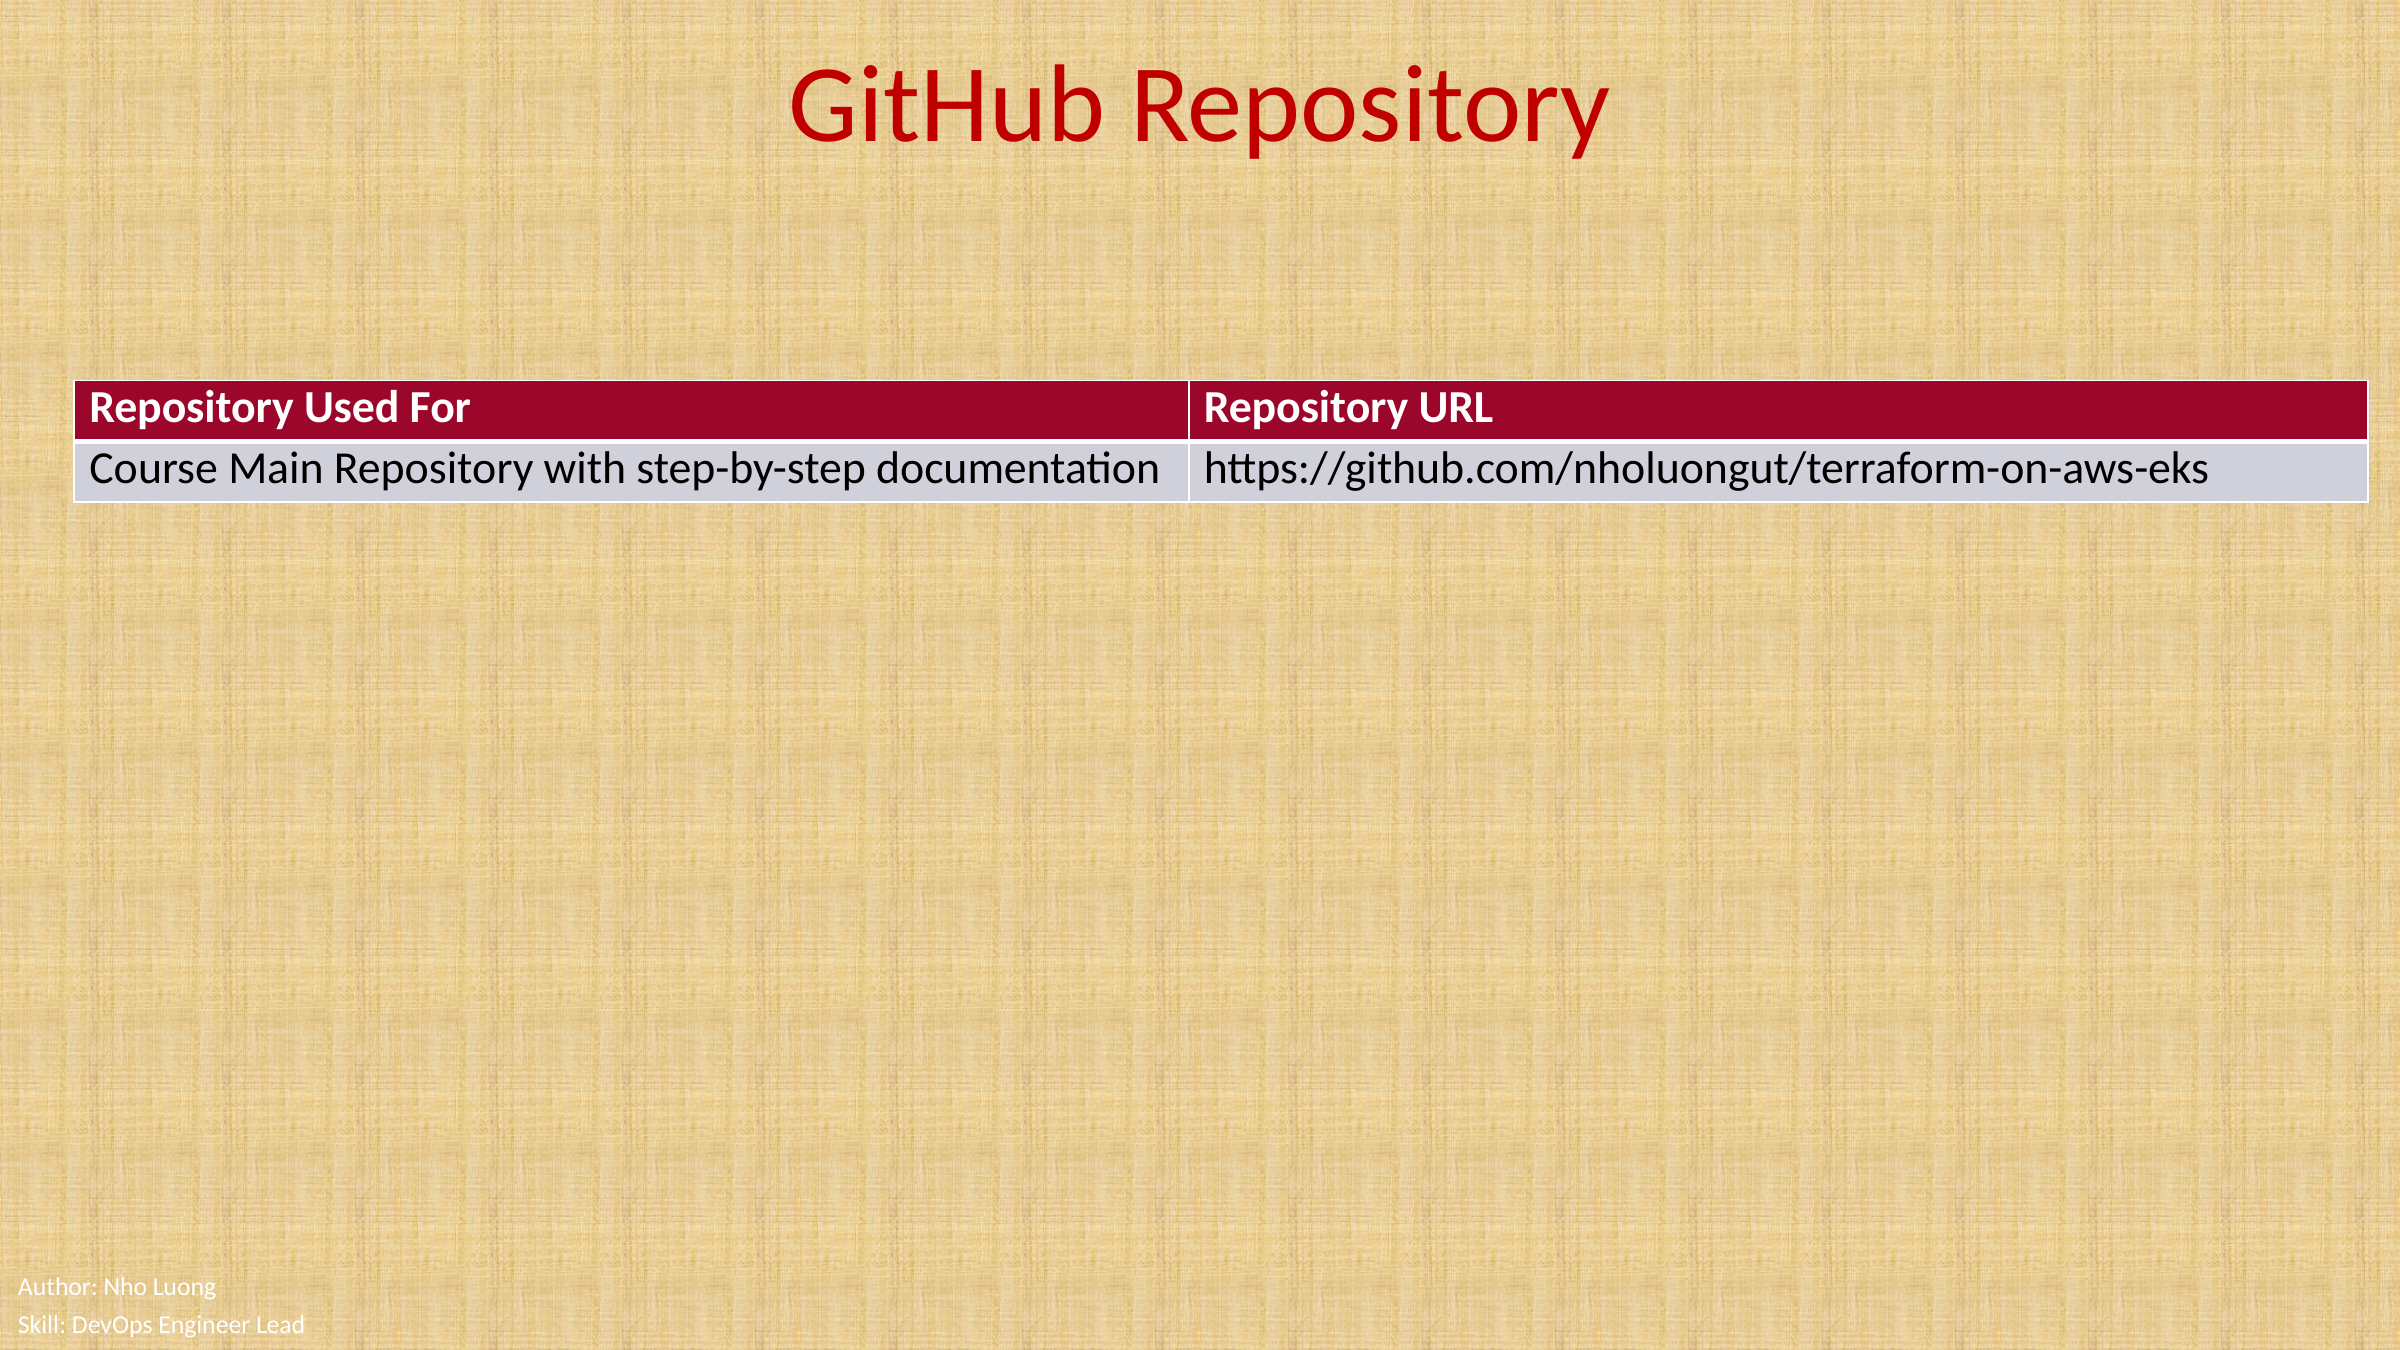

# GitHub Repository
| Repository Used For | Repository URL |
| --- | --- |
| Course Main Repository with step-by-step documentation | https://github.com/nholuongut/terraform-on-aws-eks |
Author: Nho Luong
Skill: DevOps Engineer Lead